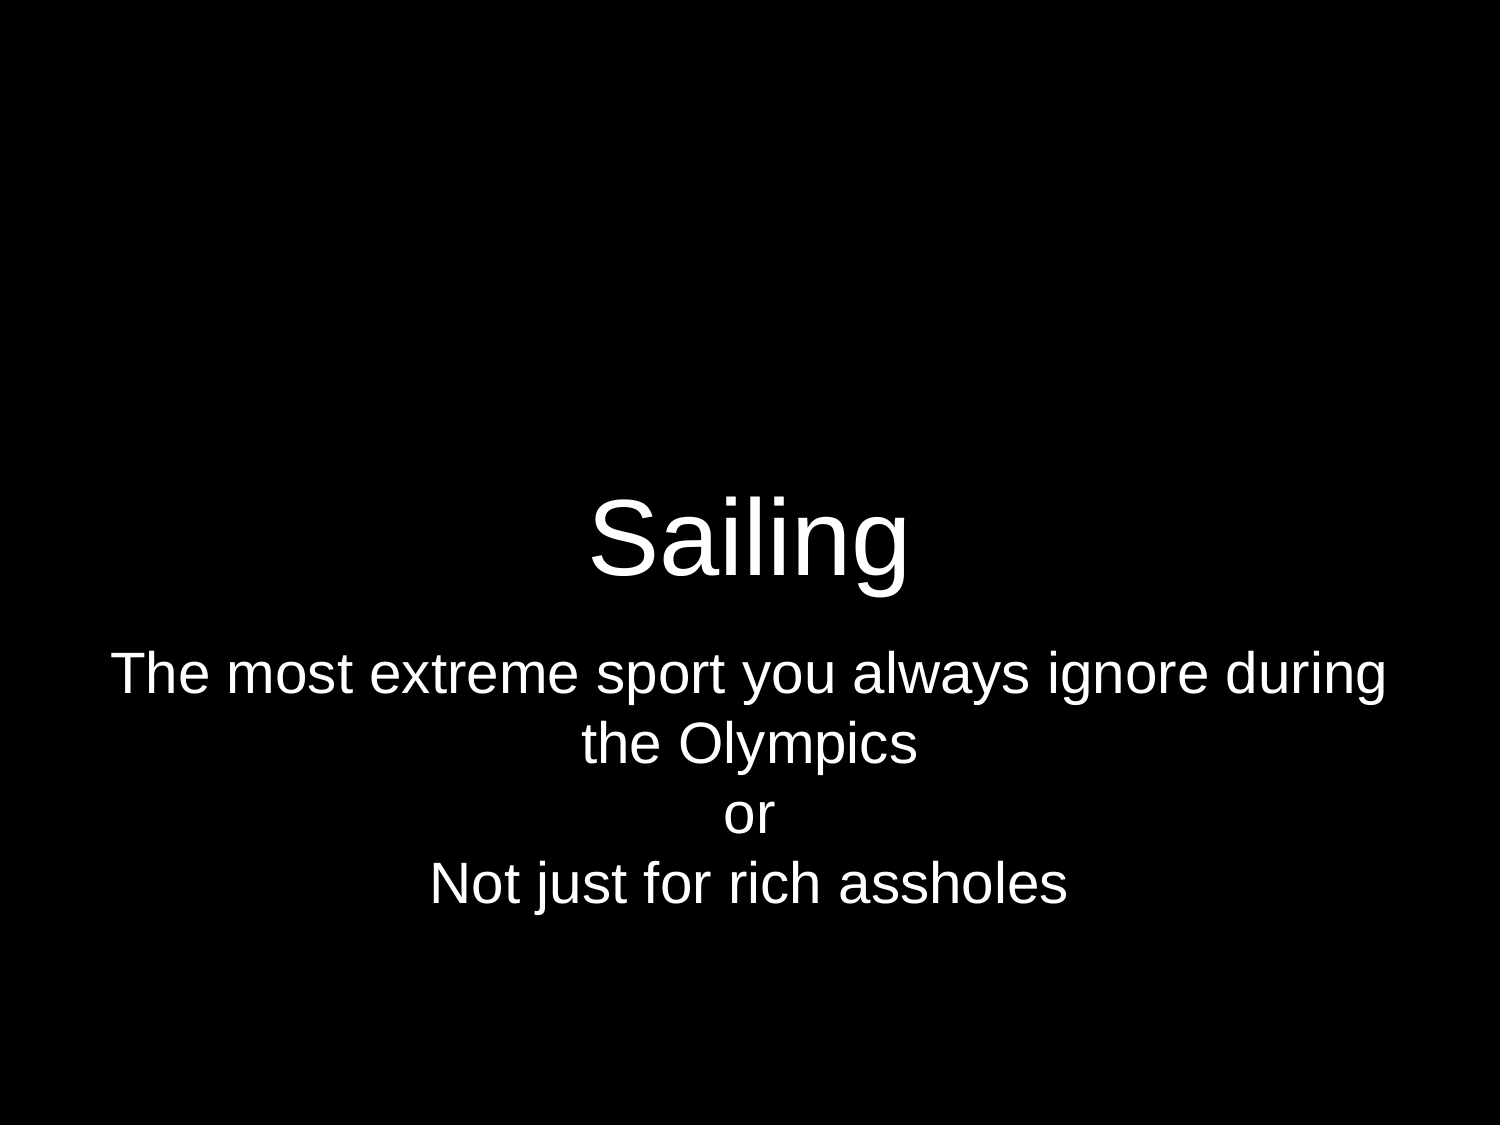

# Sailing
The most extreme sport you always ignore during the Olympics
or
Not just for rich assholes